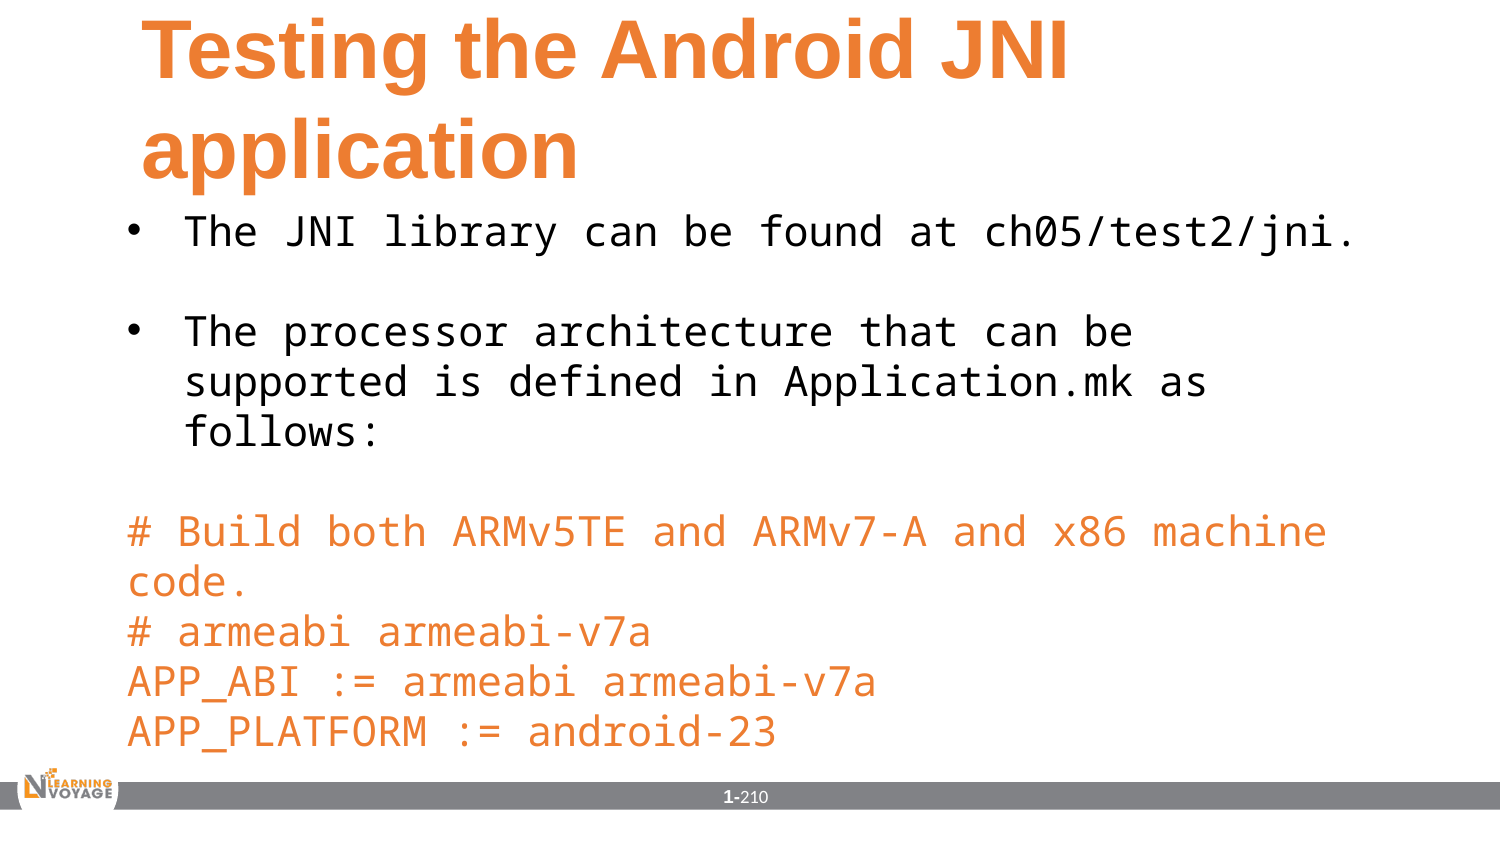

Testing the Android JNI application

The JNI library can be found at ch05/test2/jni.

The processor architecture that can be supported is defined in Application.mk as follows:

# Build both ARMv5TE and ARMv7-A and x86 machine code.
# armeabi armeabi-v7a
APP_ABI := armeabi armeabi-v7a
APP_PLATFORM := android-23
1-210